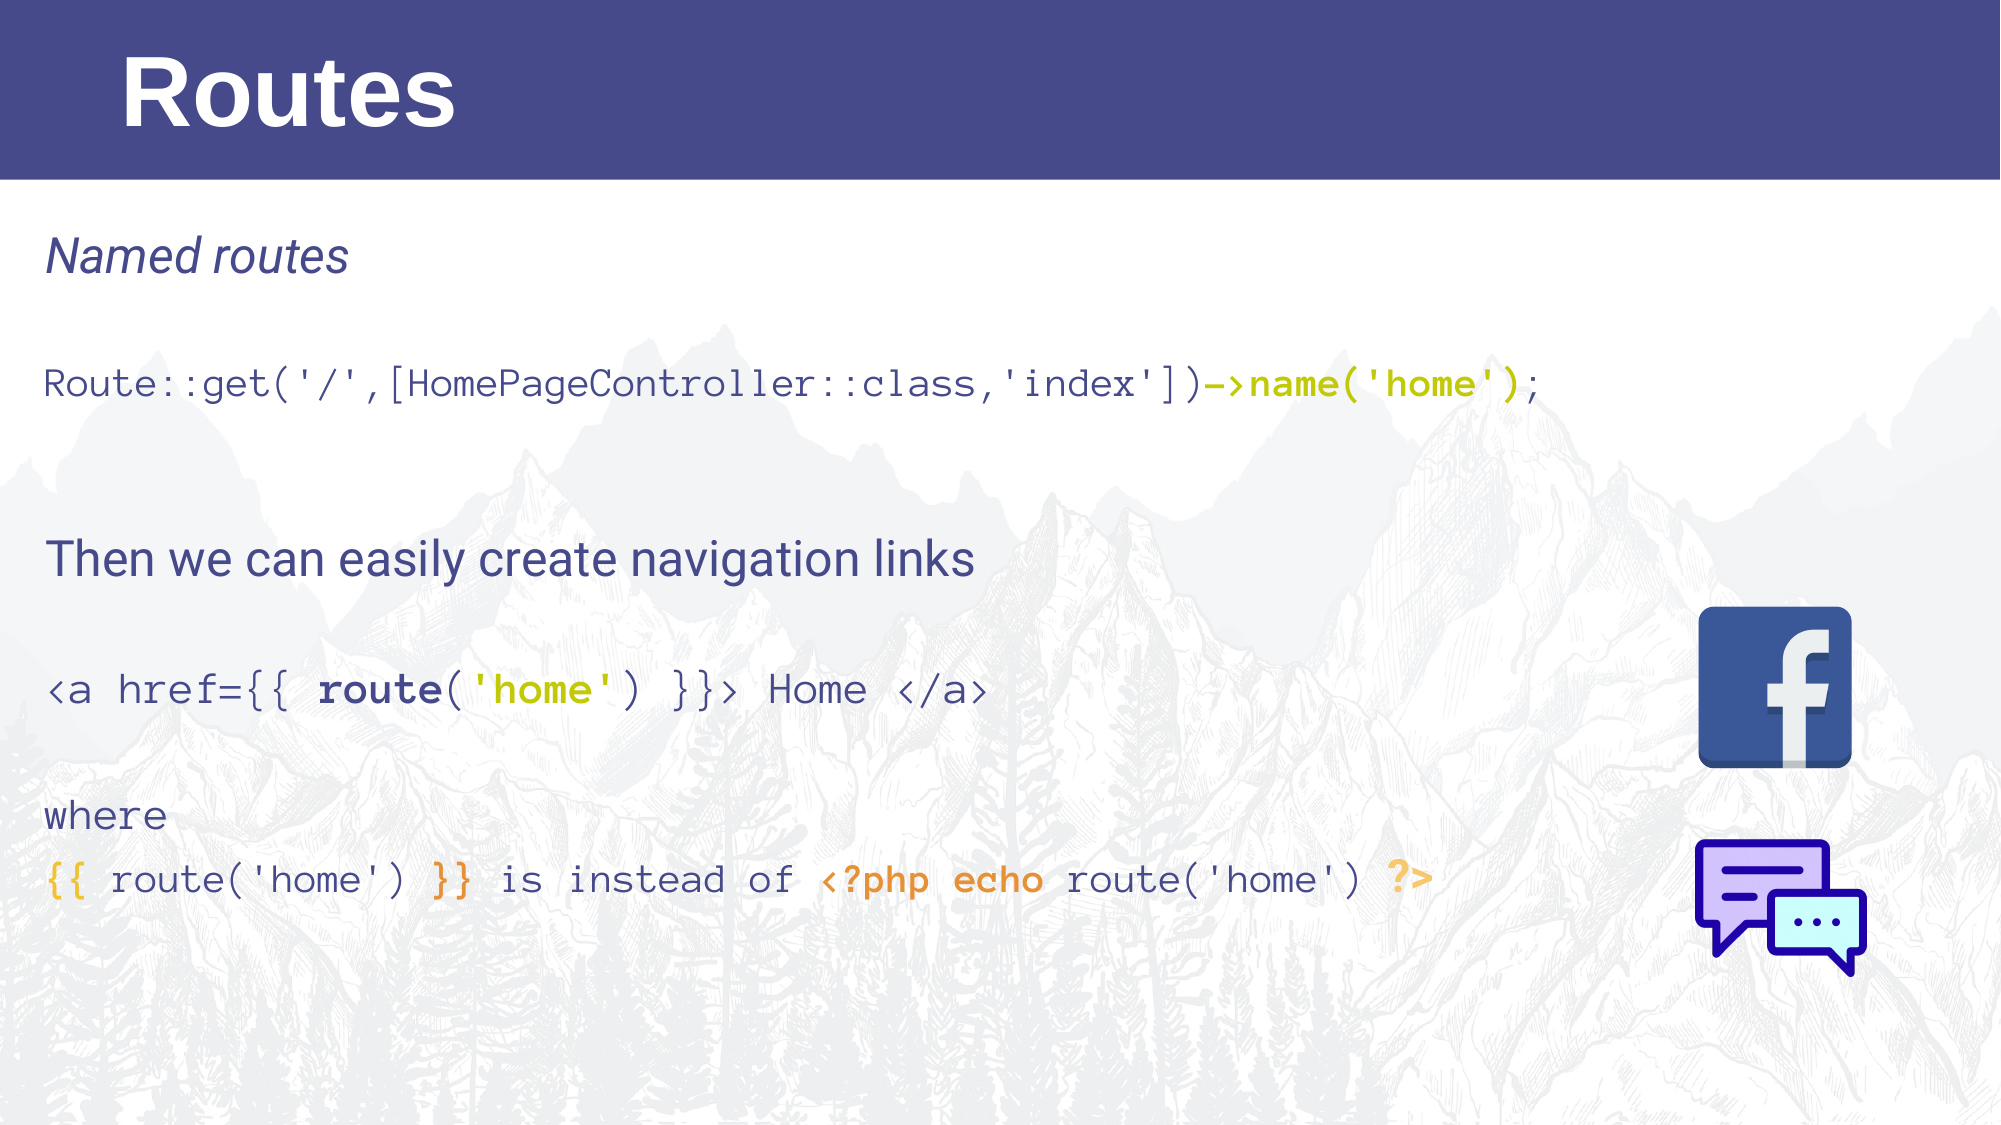

Routes
Named routes

Route::get('/',[HomePageController::class,'index'])->name('home');

Then we can easily create navigation links

<a href={{ route('home') }}> Home </a>

where
{{ route('home') }} is instead of <?php echo route('home') ?>